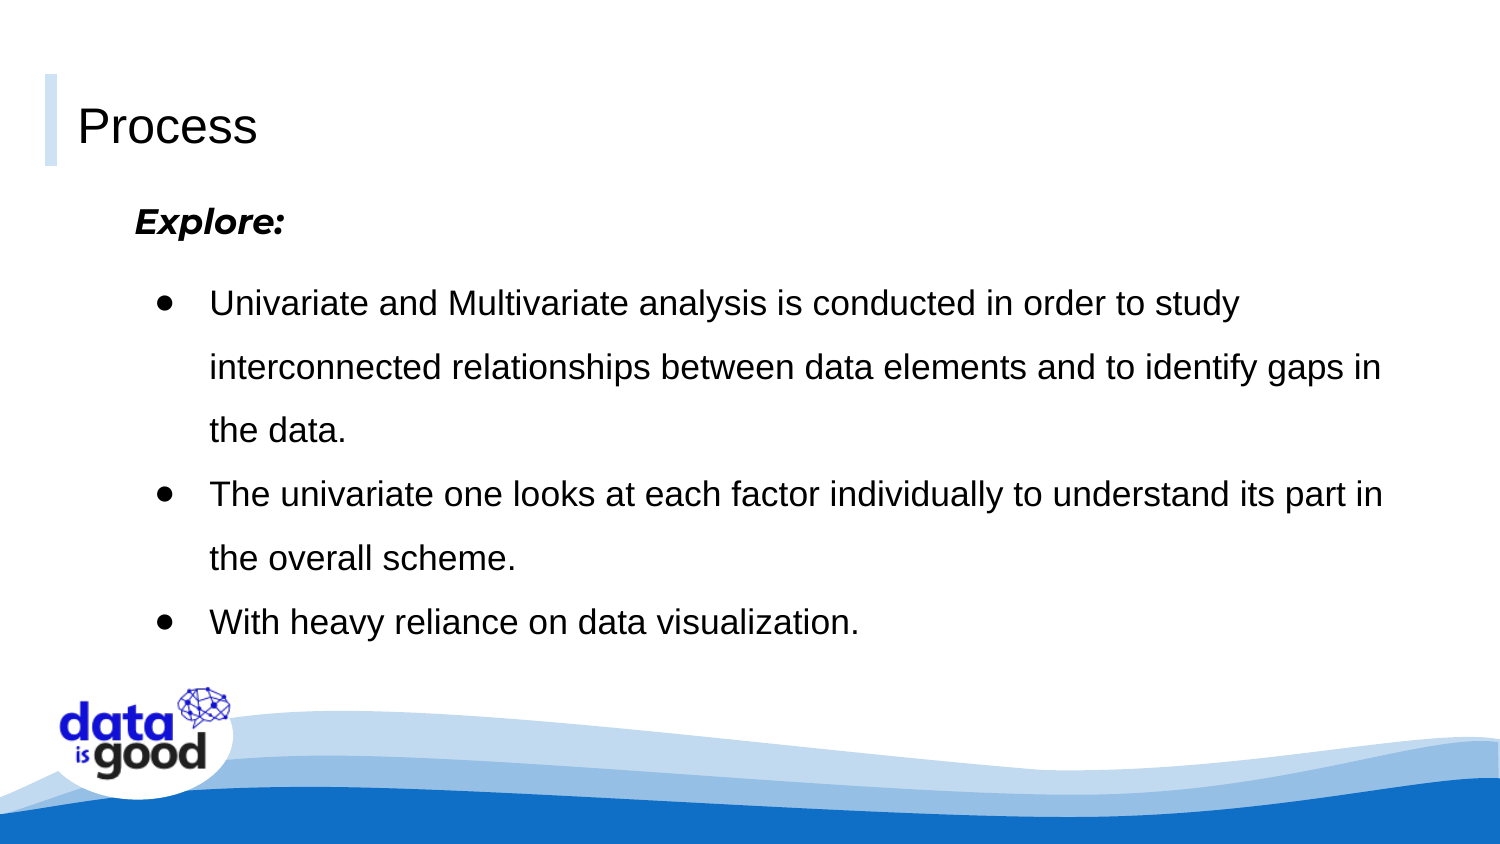

# Process
Explore:
Univariate and Multivariate analysis is conducted in order to study interconnected relationships between data elements and to identify gaps in the data.
The univariate one looks at each factor individually to understand its part in the overall scheme.
With heavy reliance on data visualization.